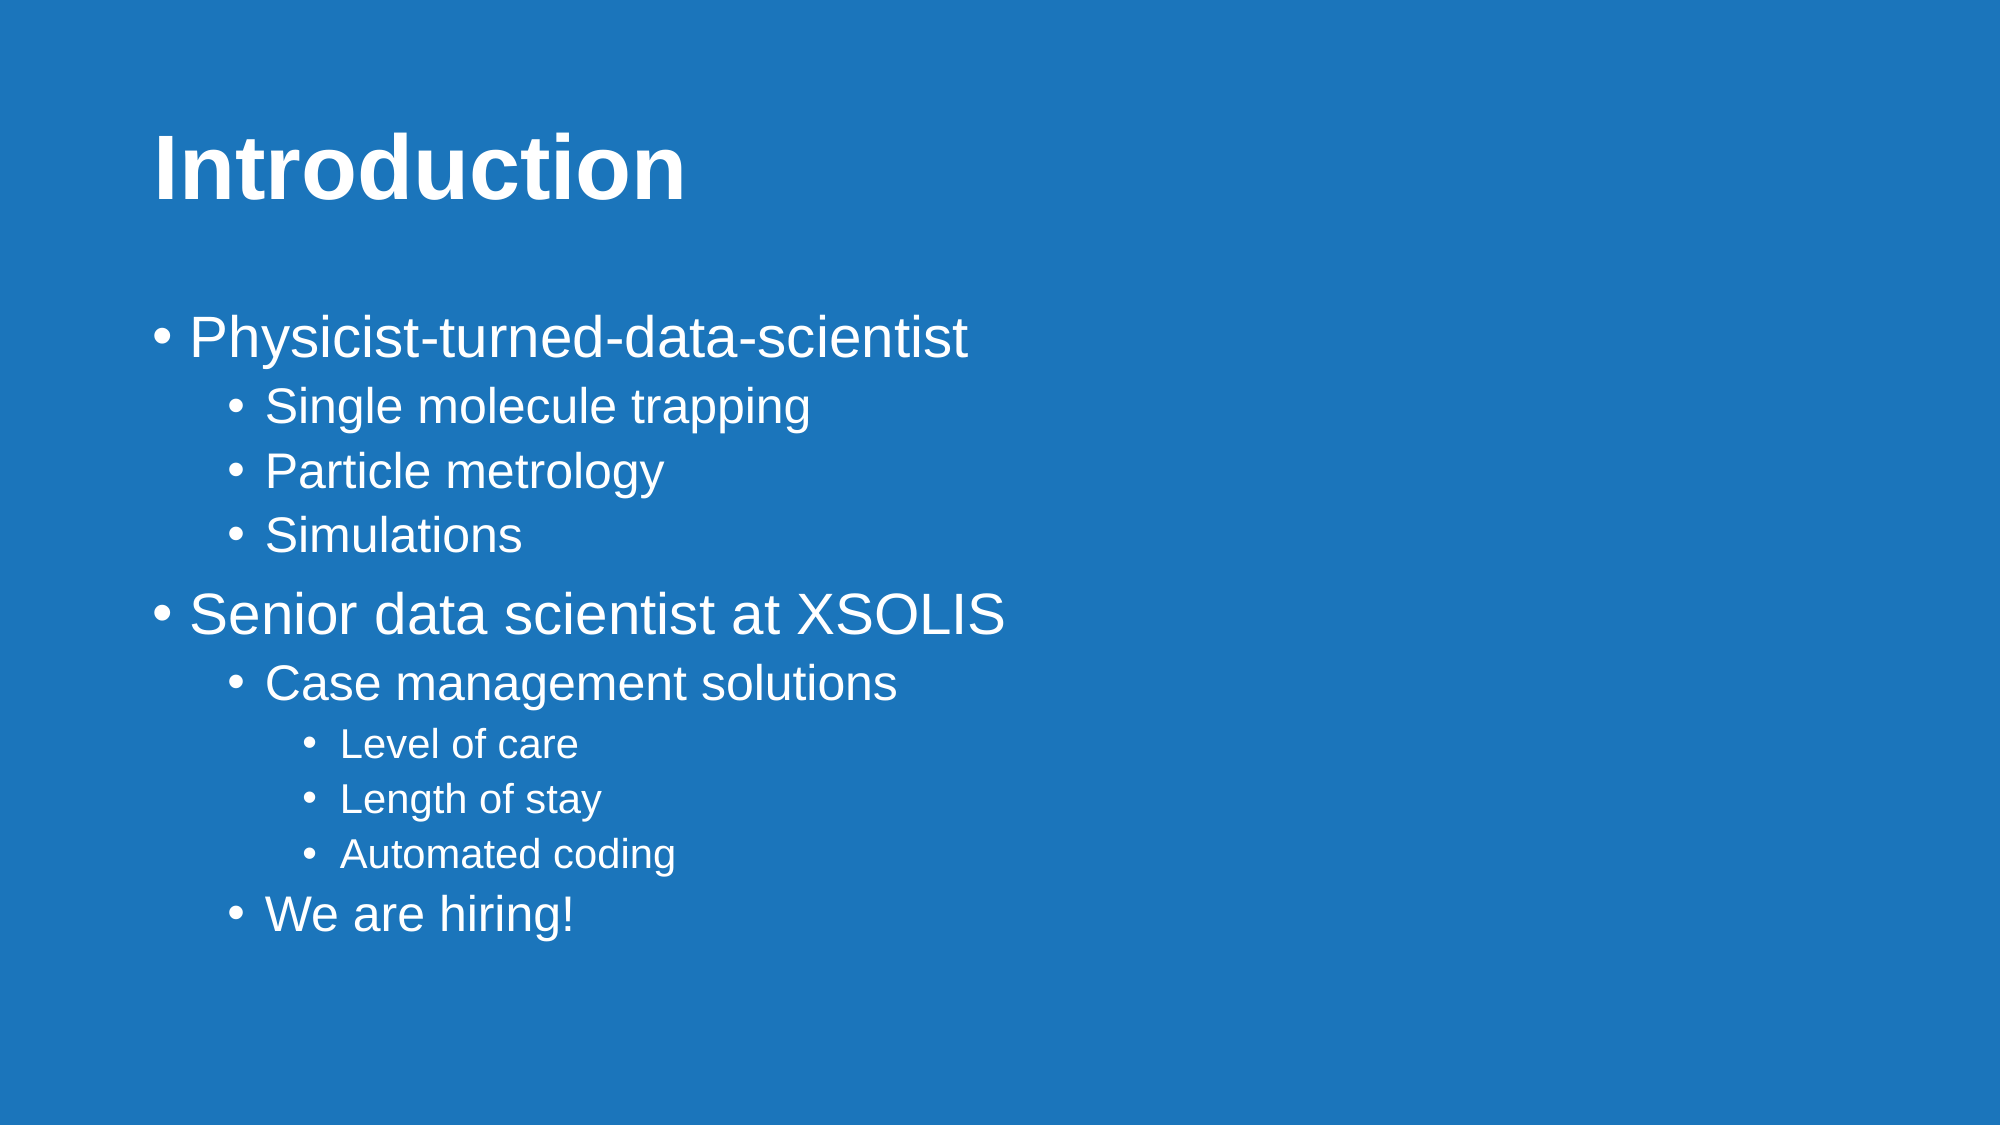

# Introduction
Physicist-turned-data-scientist
Single molecule trapping
Particle metrology
Simulations
Senior data scientist at XSOLIS
Case management solutions
Level of care
Length of stay
Automated coding
We are hiring!